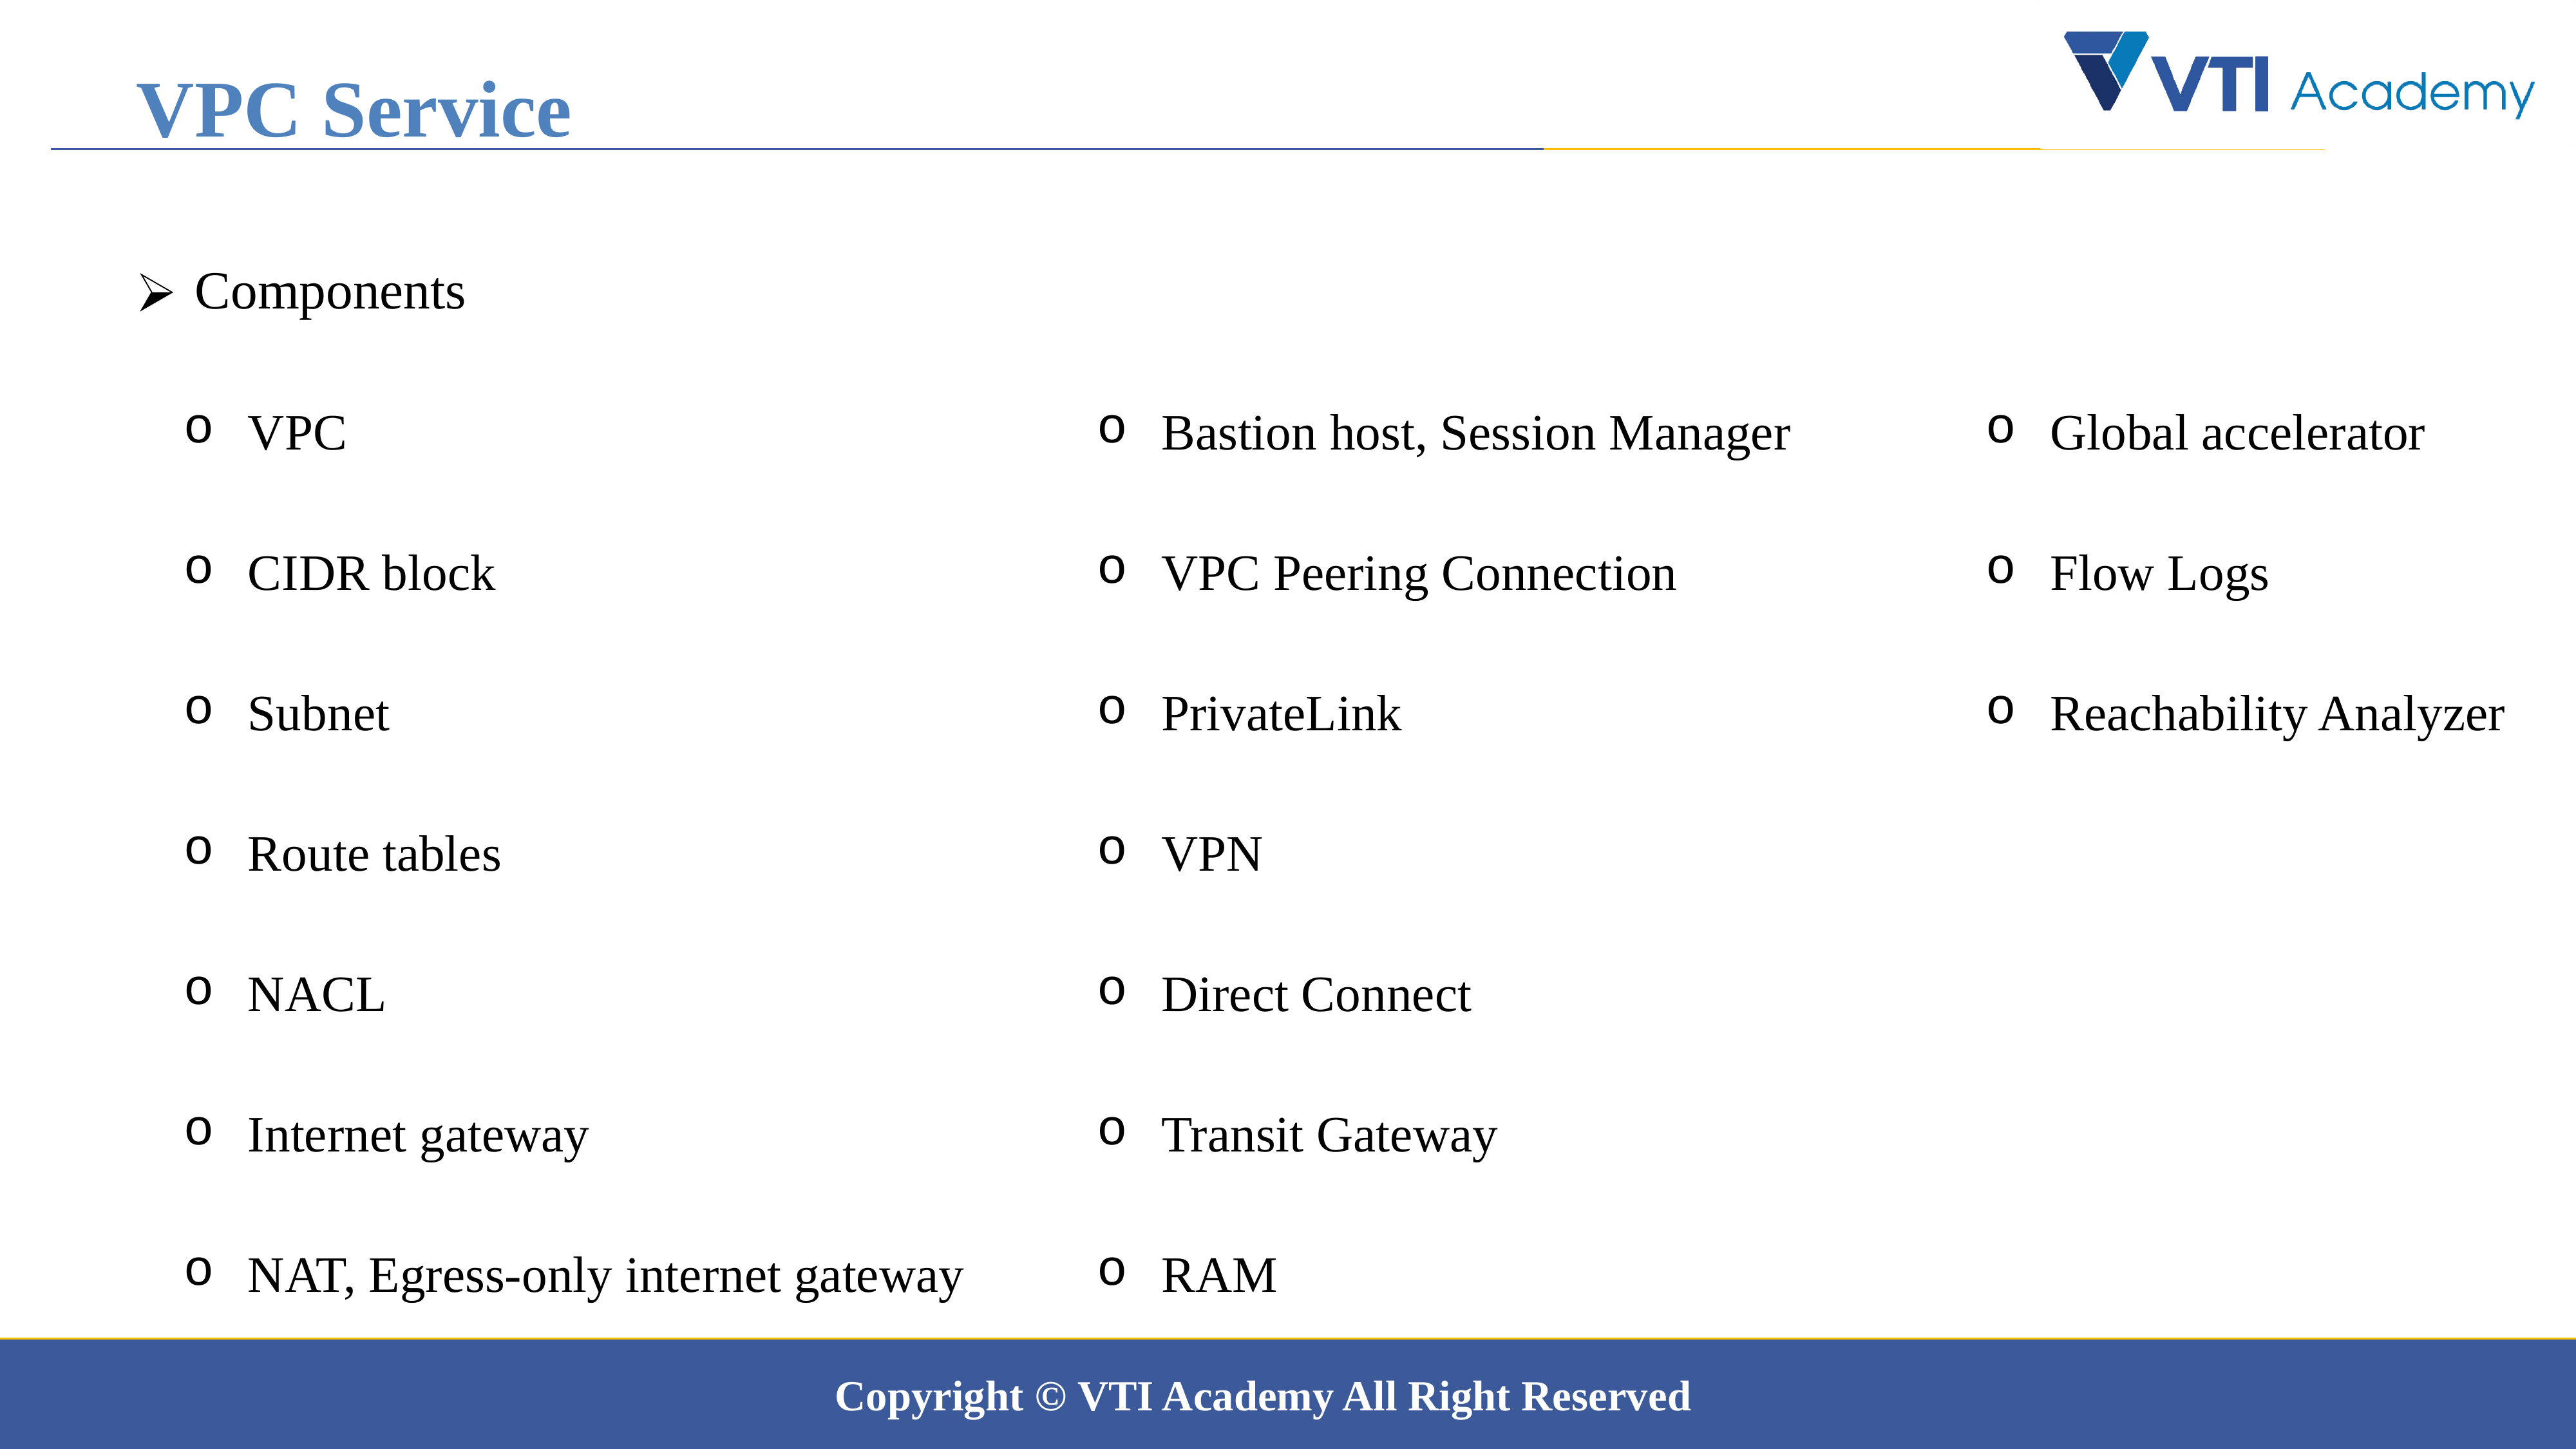

VPC Service

Bastion host, Session Manager
VPC Peering Connection
PrivateLink
VPN
Direct Connect
Transit Gateway
RAM
 Components
VPC
CIDR block
Subnet
Route tables
NACL
Internet gateway
NAT, Egress-only internet gateway

Global accelerator
Flow Logs
Reachability Analyzer